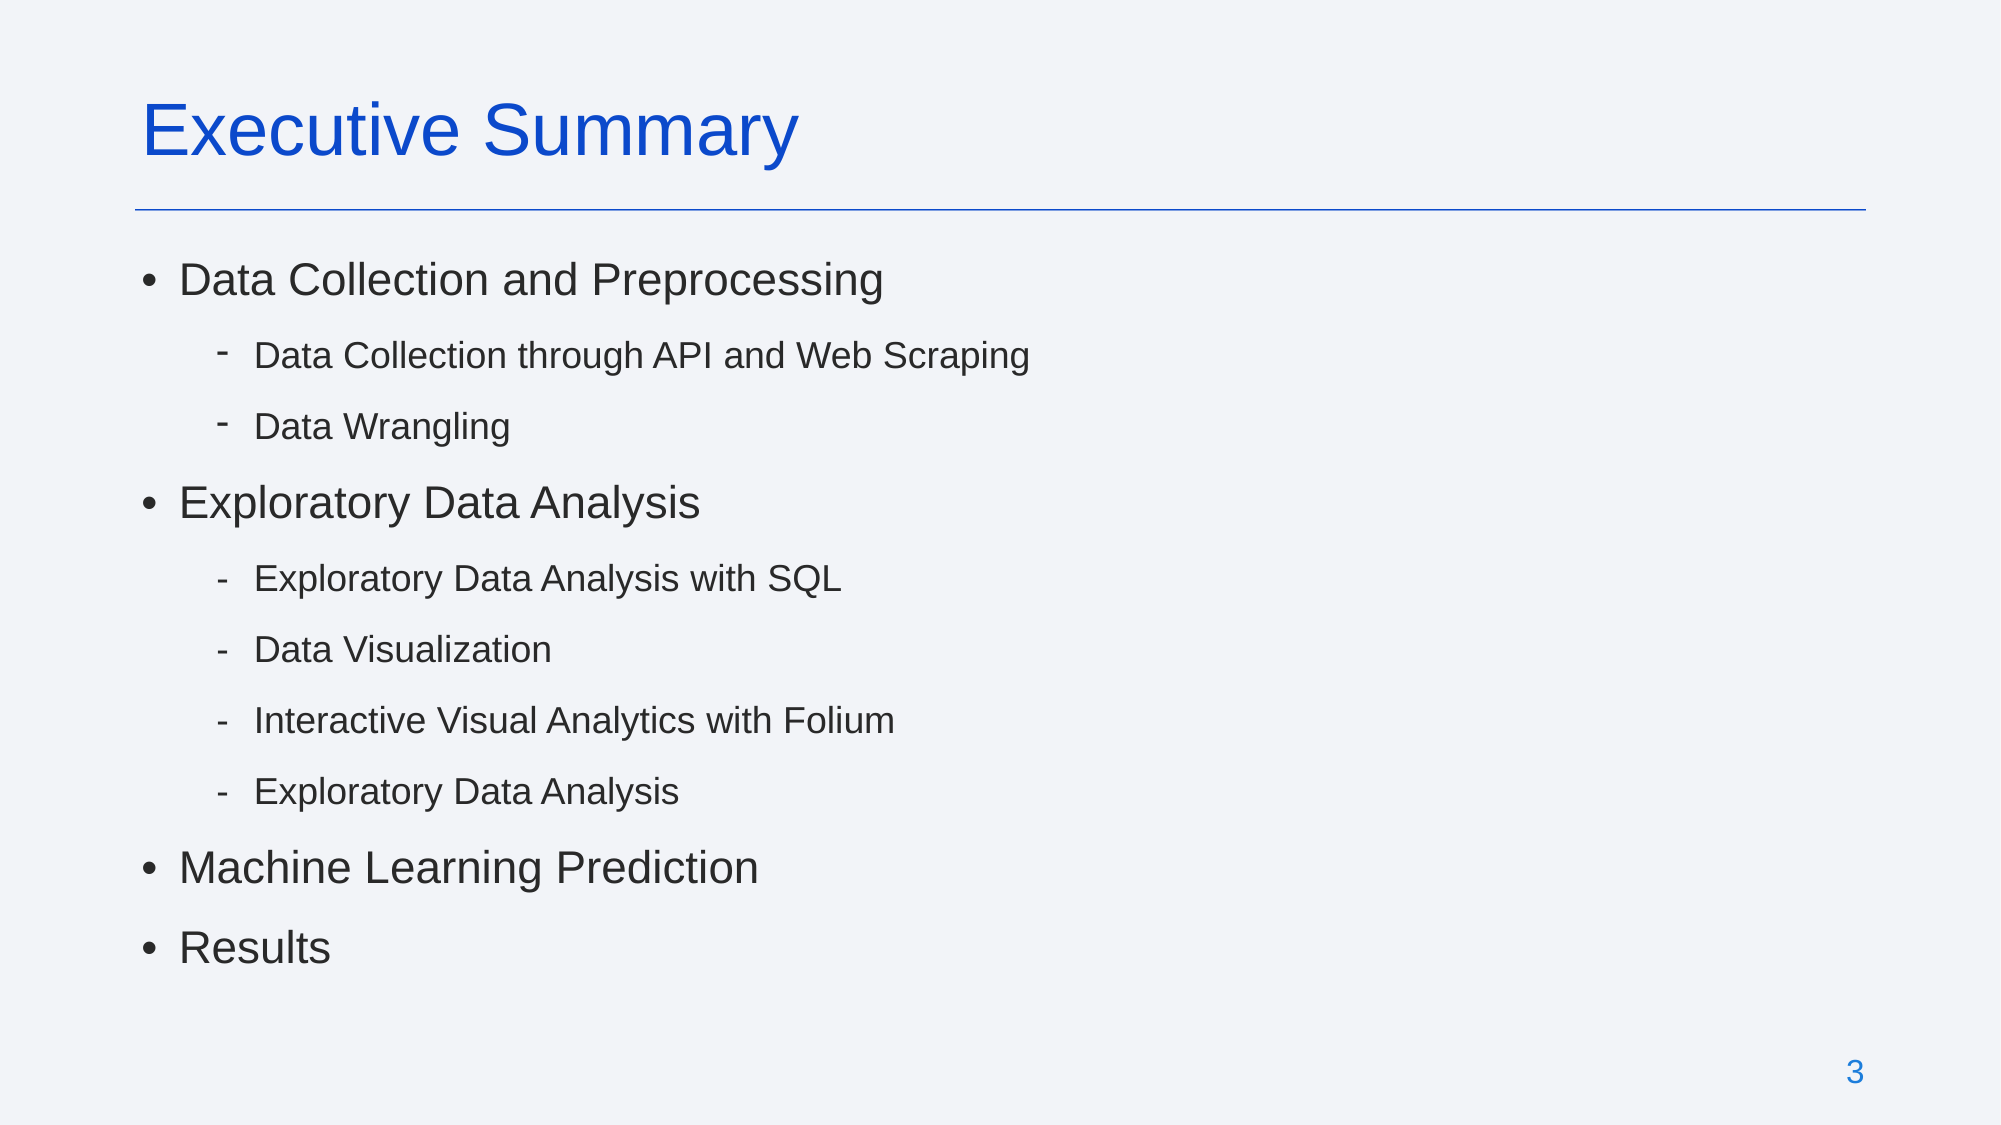

Executive Summary
Data Collection and Preprocessing
Data Collection through API and Web Scraping
Data Wrangling
Exploratory Data Analysis
Exploratory Data Analysis with SQL
Data Visualization
Interactive Visual Analytics with Folium
Exploratory Data Analysis
Machine Learning Prediction
Results
3